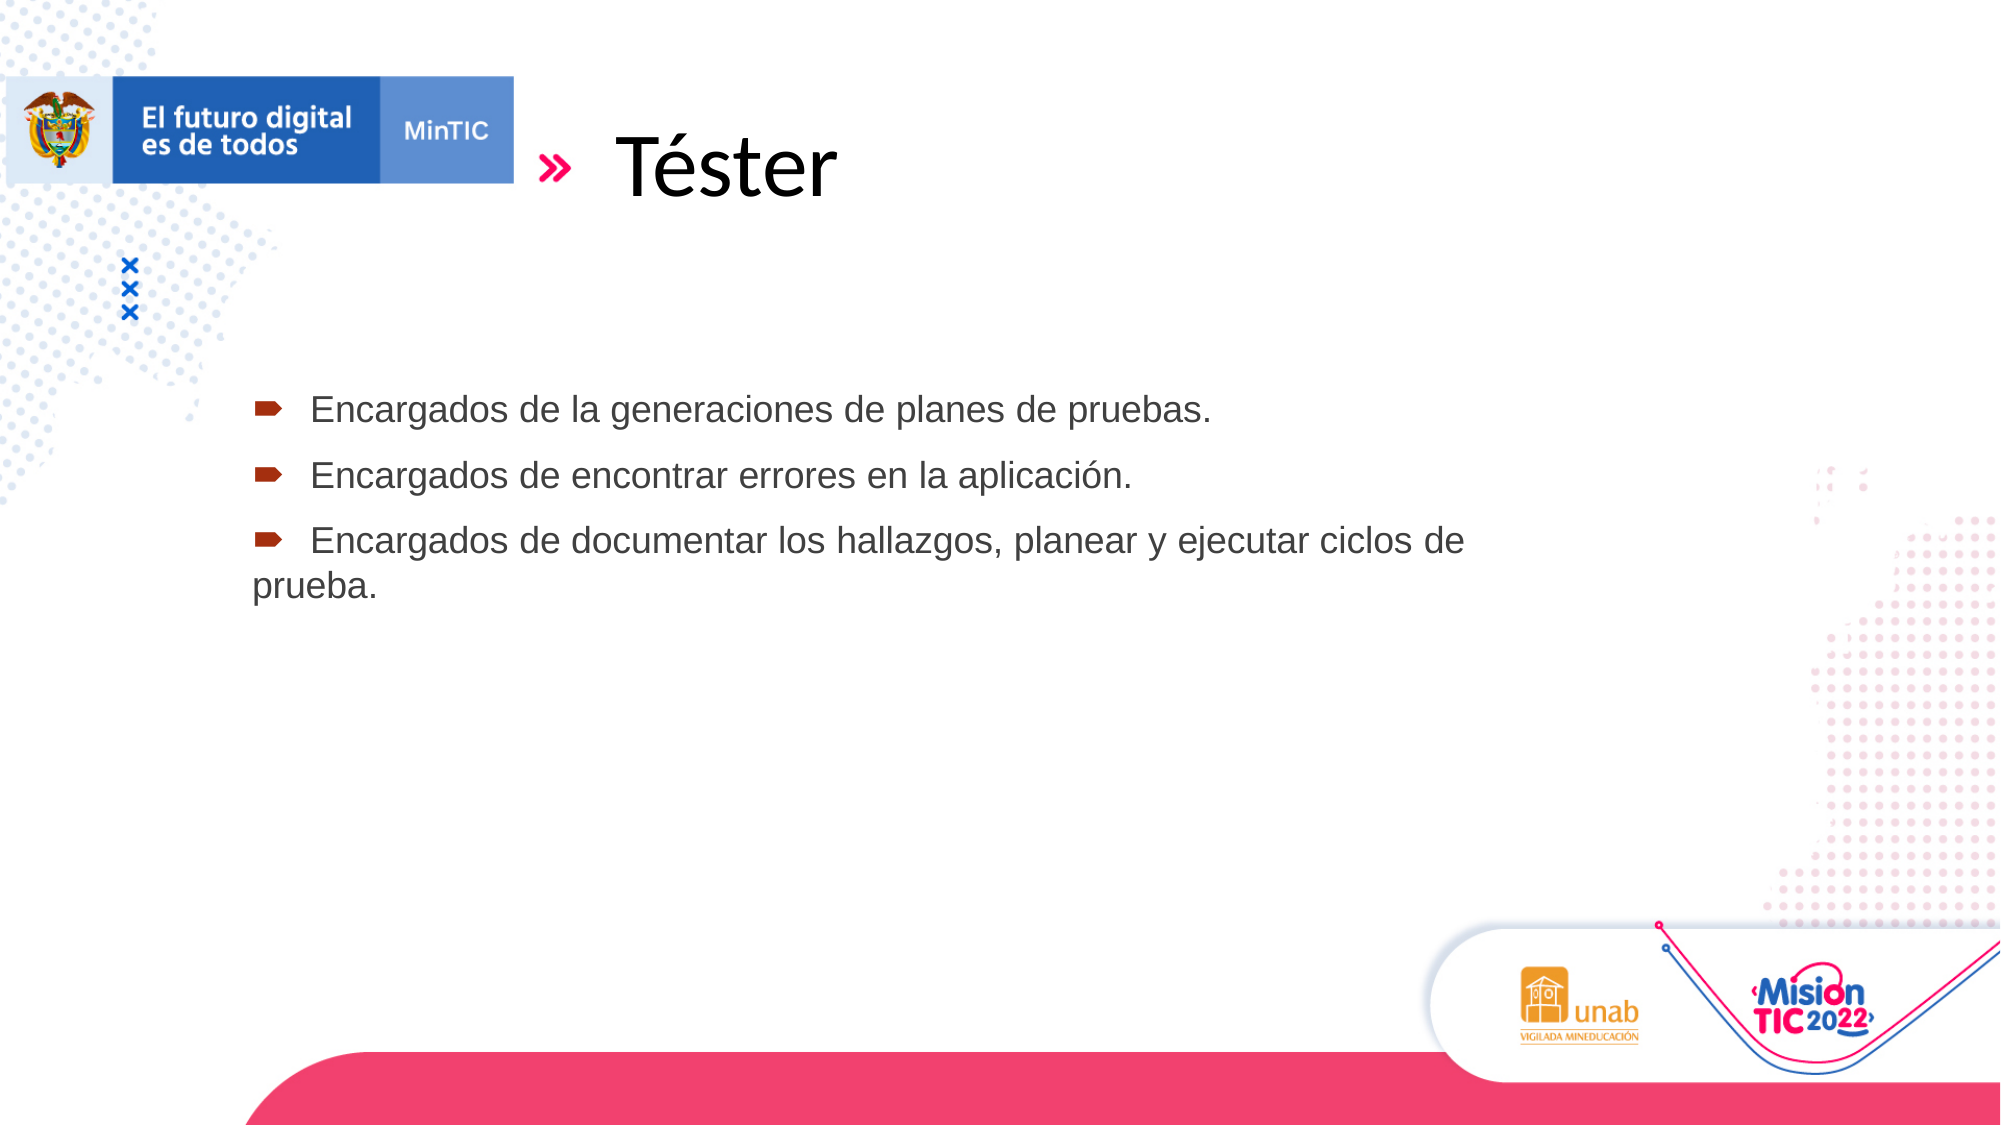

# Téster
🠶	Encargados de la generaciones de planes de pruebas.
🠶	Encargados de encontrar errores en la aplicación.
🠶	Encargados de documentar los hallazgos, planear y ejecutar ciclos de prueba.